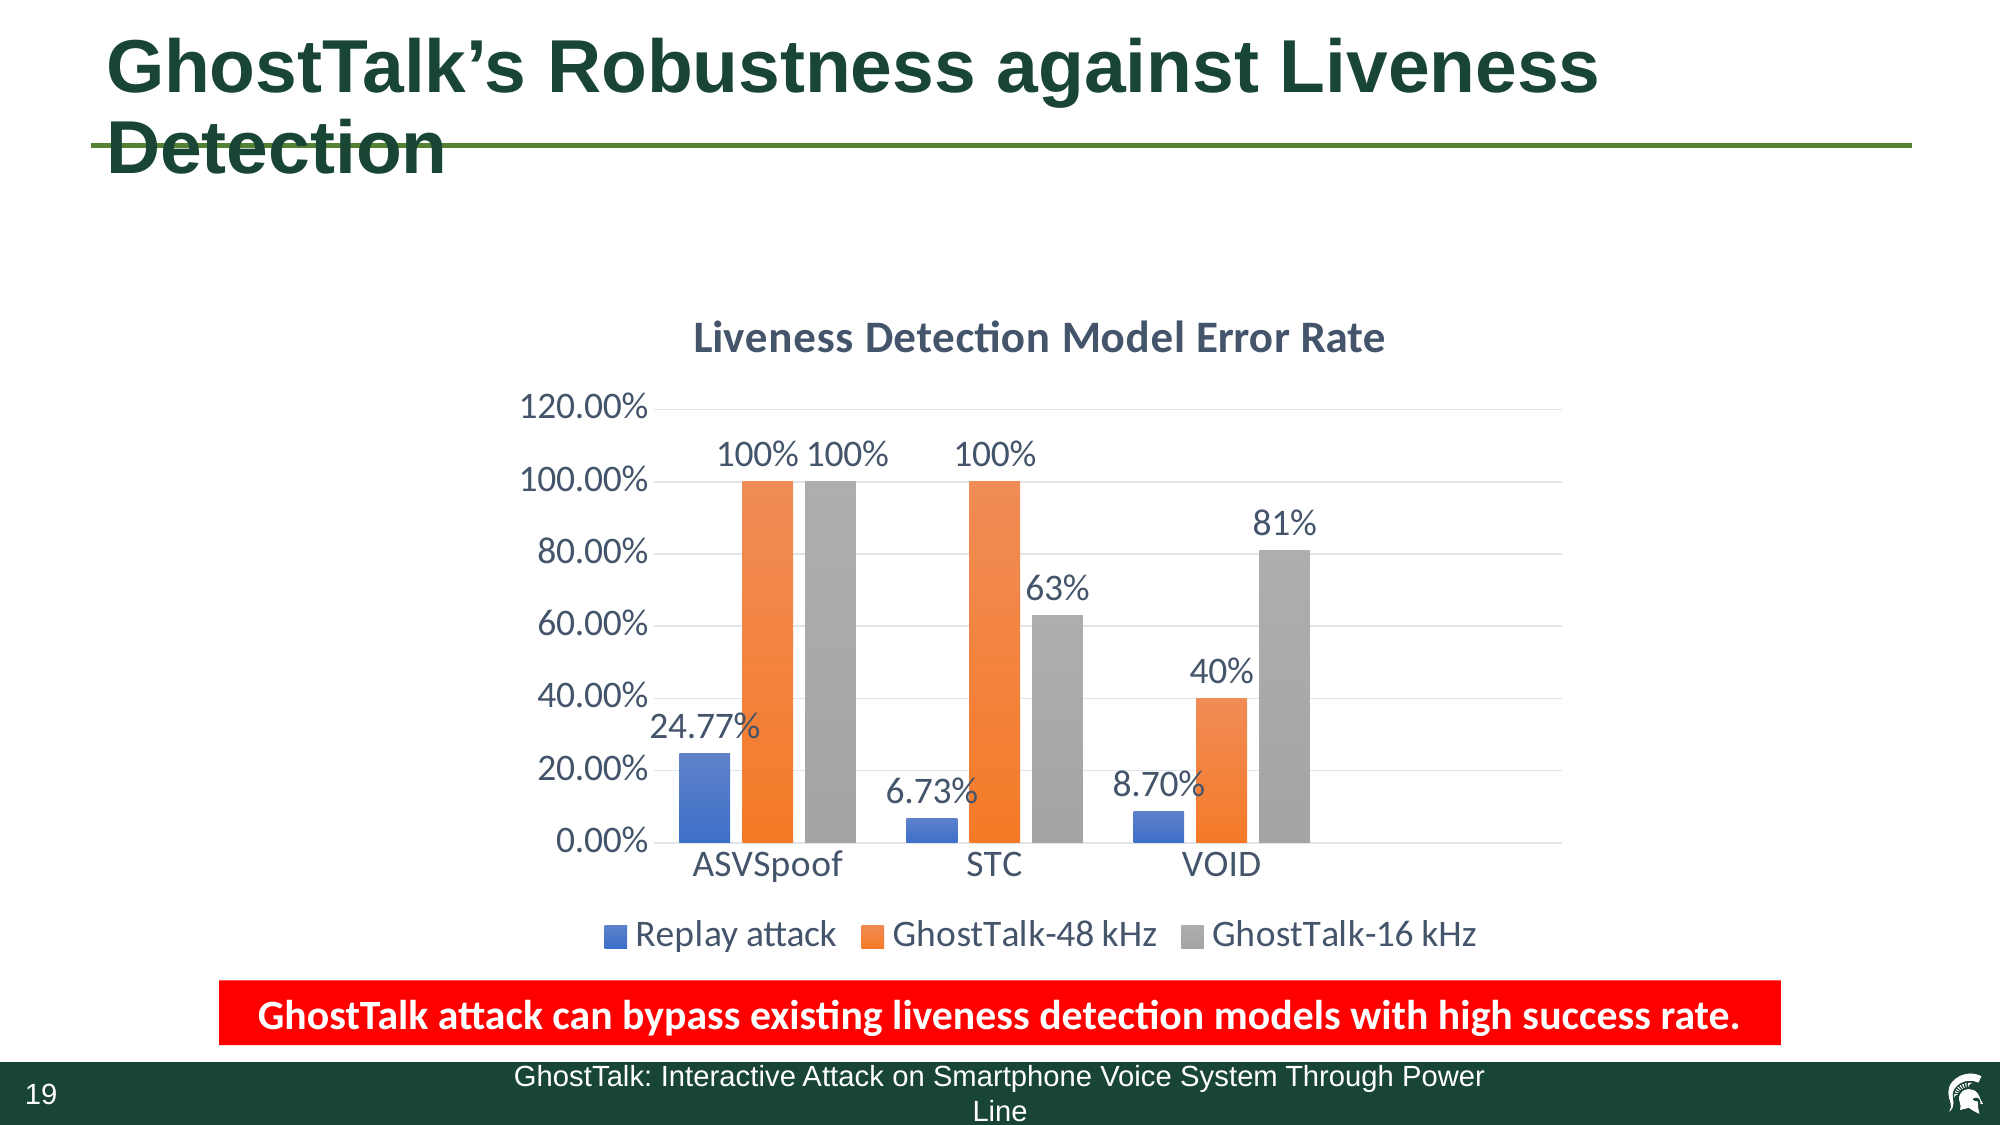

# GhostTalk’s Robustness against Liveness Detection

### Chart: Liveness Detection Model Error Rate

| Category | Replay attack | GhostTalk-48 kHz | GhostTalk-16 kHz |
|---|---|---|---|
| ASVSpoof | 0.2477 | 1.0 | 1.0 |
| STC | 0.0673 | 1.0 | 0.63 |
| VOID | 0.087 | 0.4 | 0.81 |
GhostTalk attack can bypass existing liveness detection models with high success rate.
19
GhostTalk: Interactive Attack on Smartphone Voice System Through Power Line